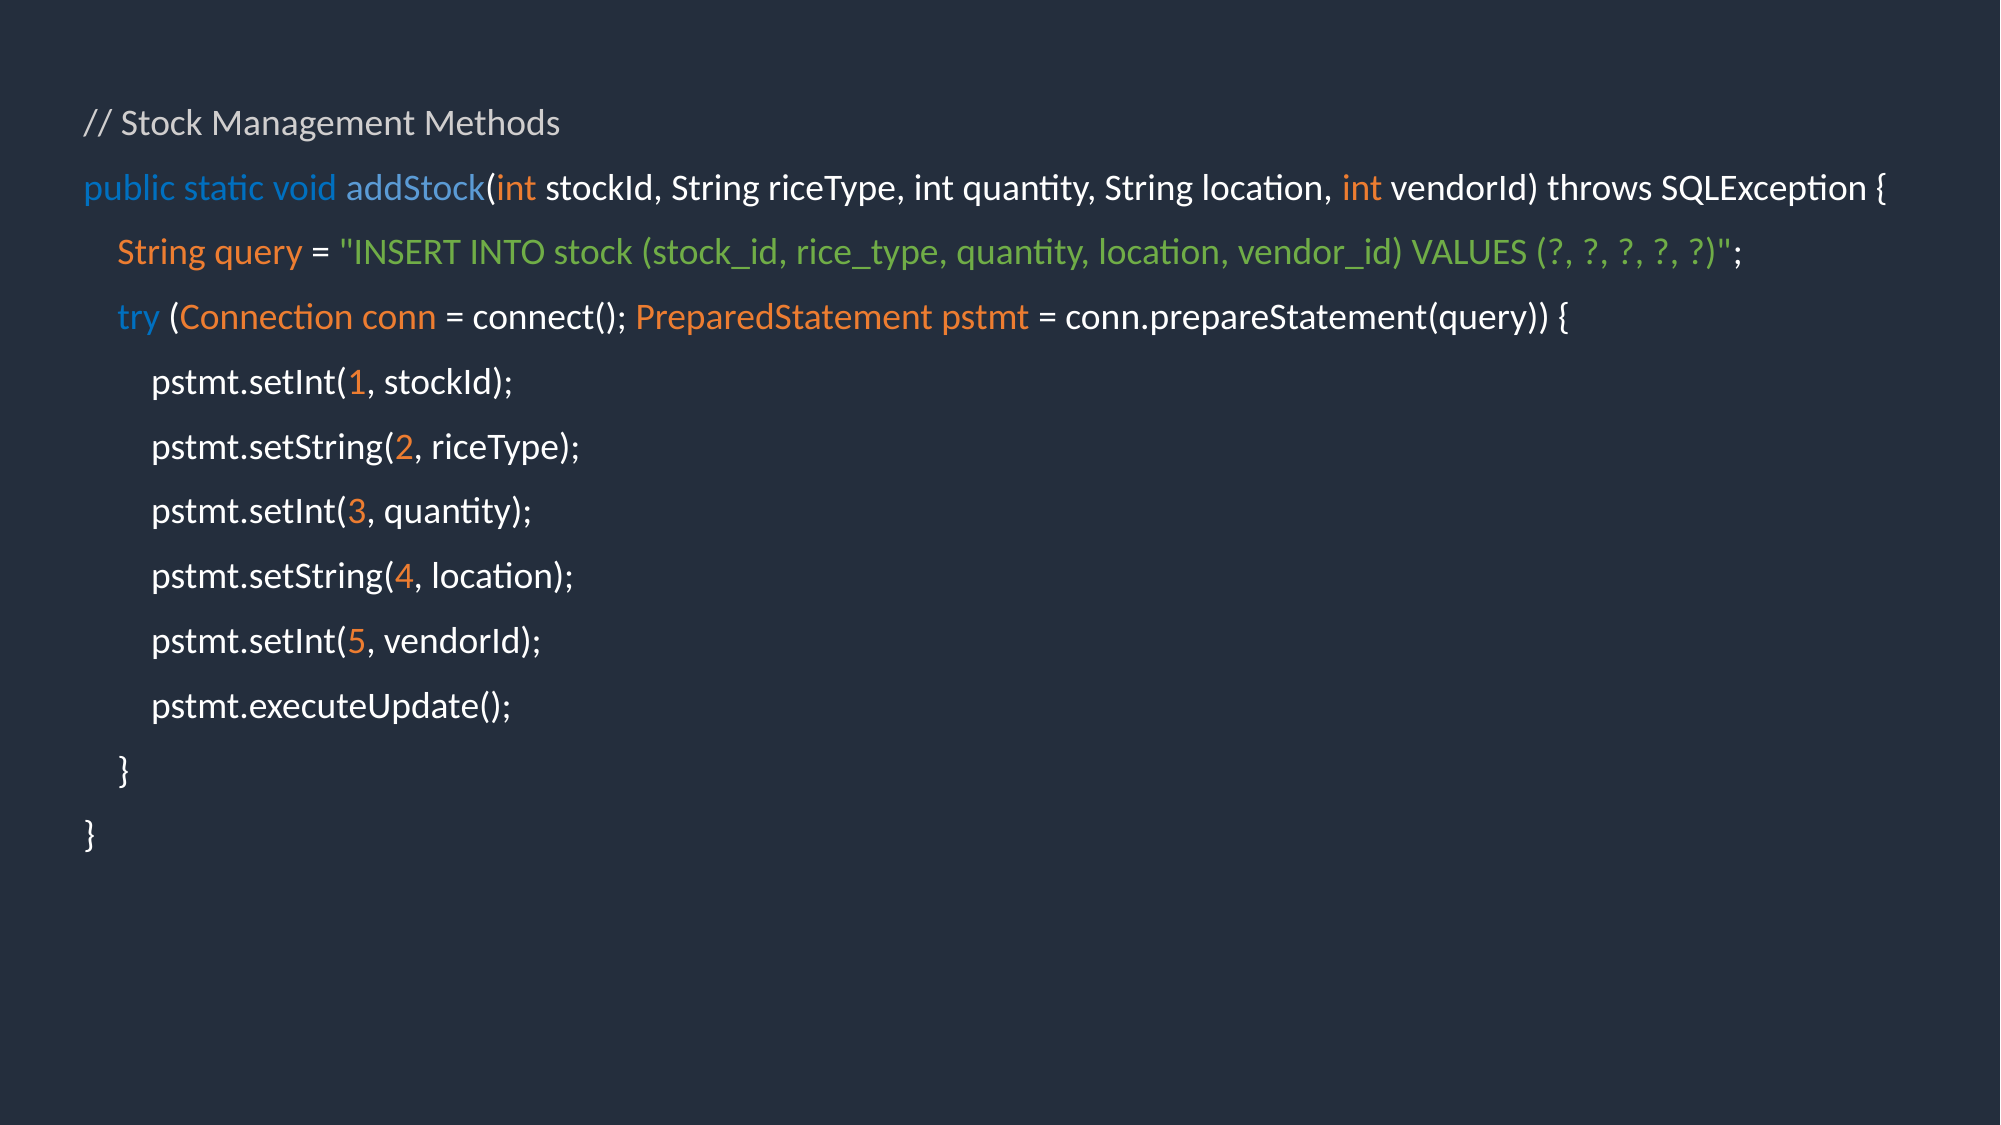

// Stock Management Methods
    public static void addStock(int stockId, String riceType, int quantity, String location, int vendorId) throws SQLException {
        String query = "INSERT INTO stock (stock_id, rice_type, quantity, location, vendor_id) VALUES (?, ?, ?, ?, ?)";
        try (Connection conn = connect(); PreparedStatement pstmt = conn.prepareStatement(query)) {
            pstmt.setInt(1, stockId);
            pstmt.setString(2, riceType);
            pstmt.setInt(3, quantity);
            pstmt.setString(4, location);
            pstmt.setInt(5, vendorId);
            pstmt.executeUpdate();
        }
    }